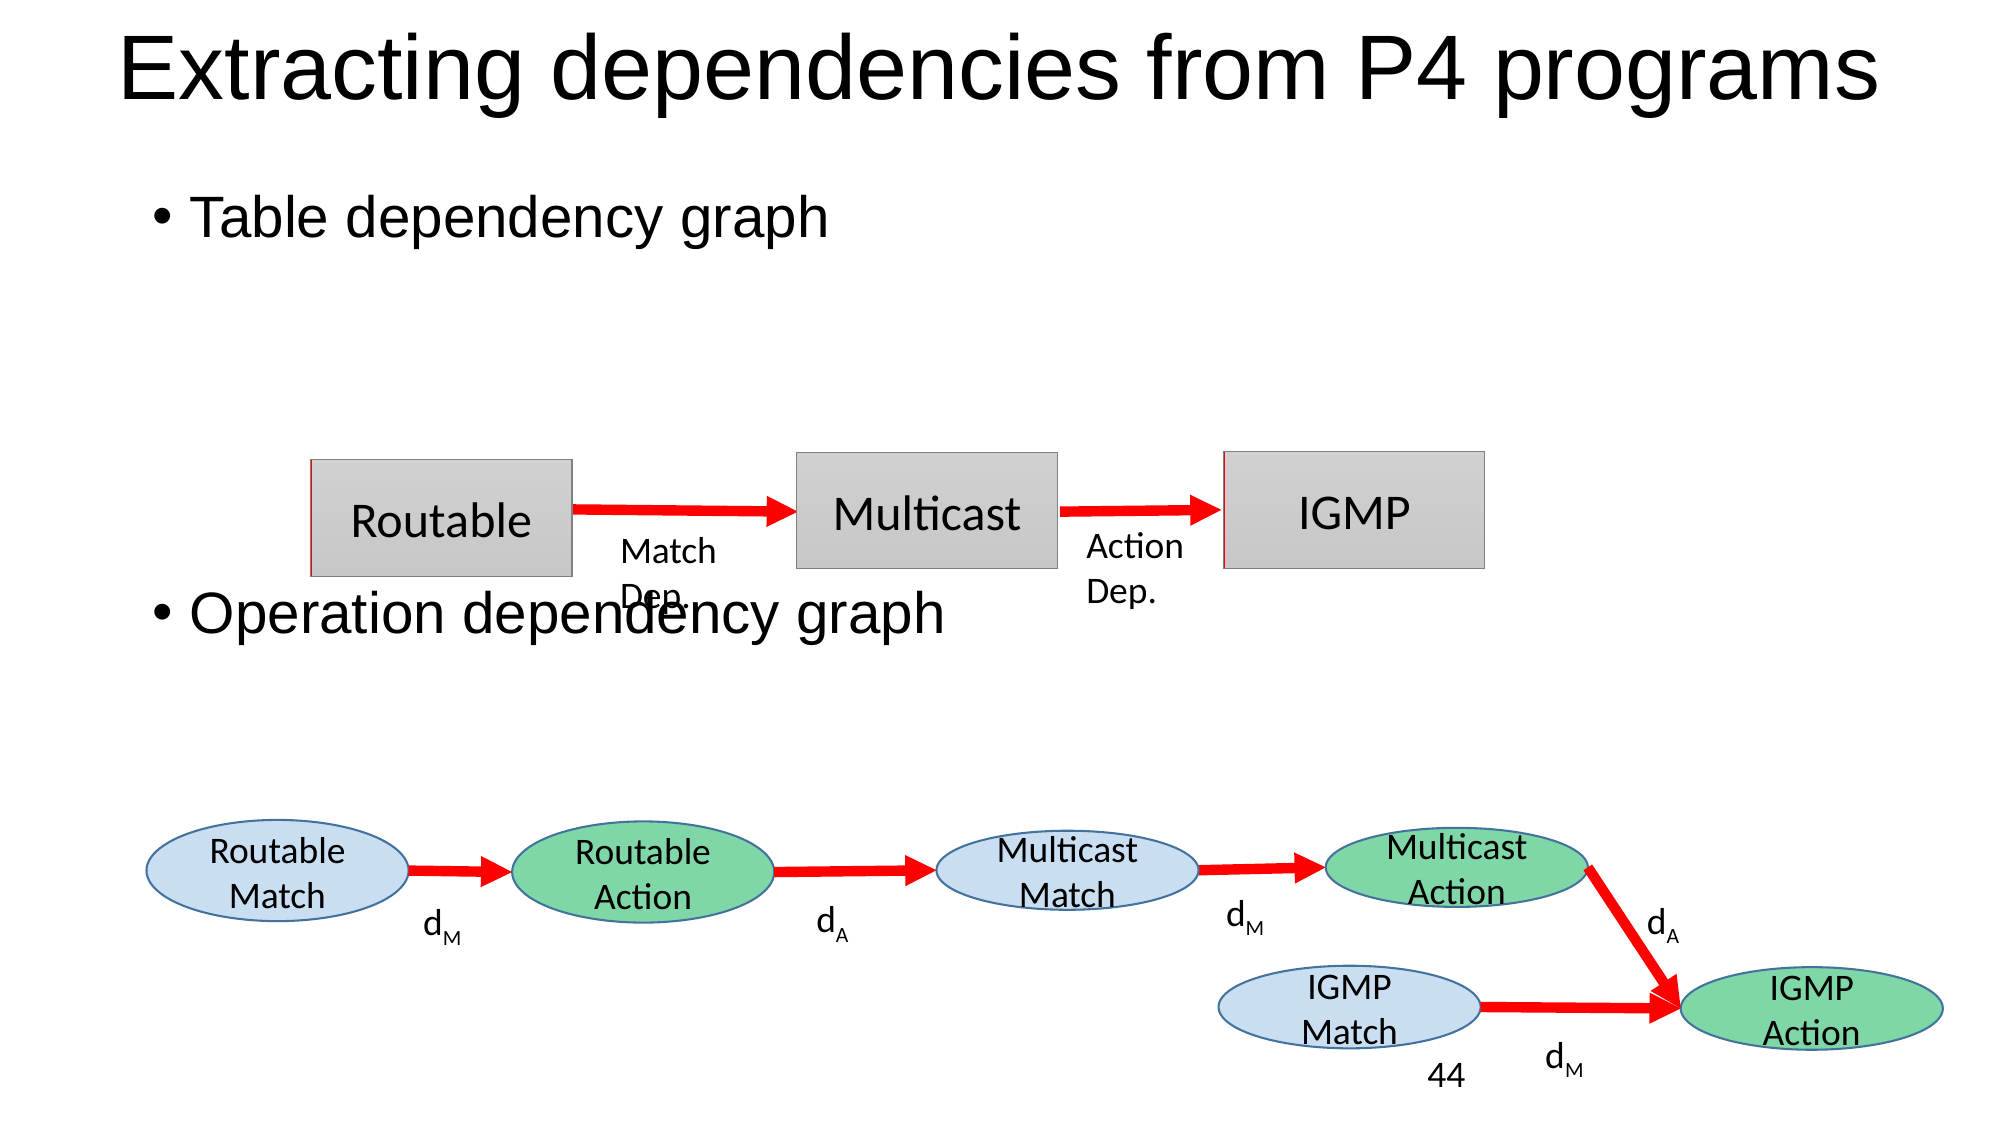

# Extracting dependencies from P4 programs
Table dependency graph

Operation dependency graph

IGMP
Multicast
Routable
Action
Dep.
Match
Dep.
Routable
Match
Routable
Action
Multicast
Action
Multicast
Match
dM
dA
dA
dM
IGMP
Match
IGMP
Action
dM
44